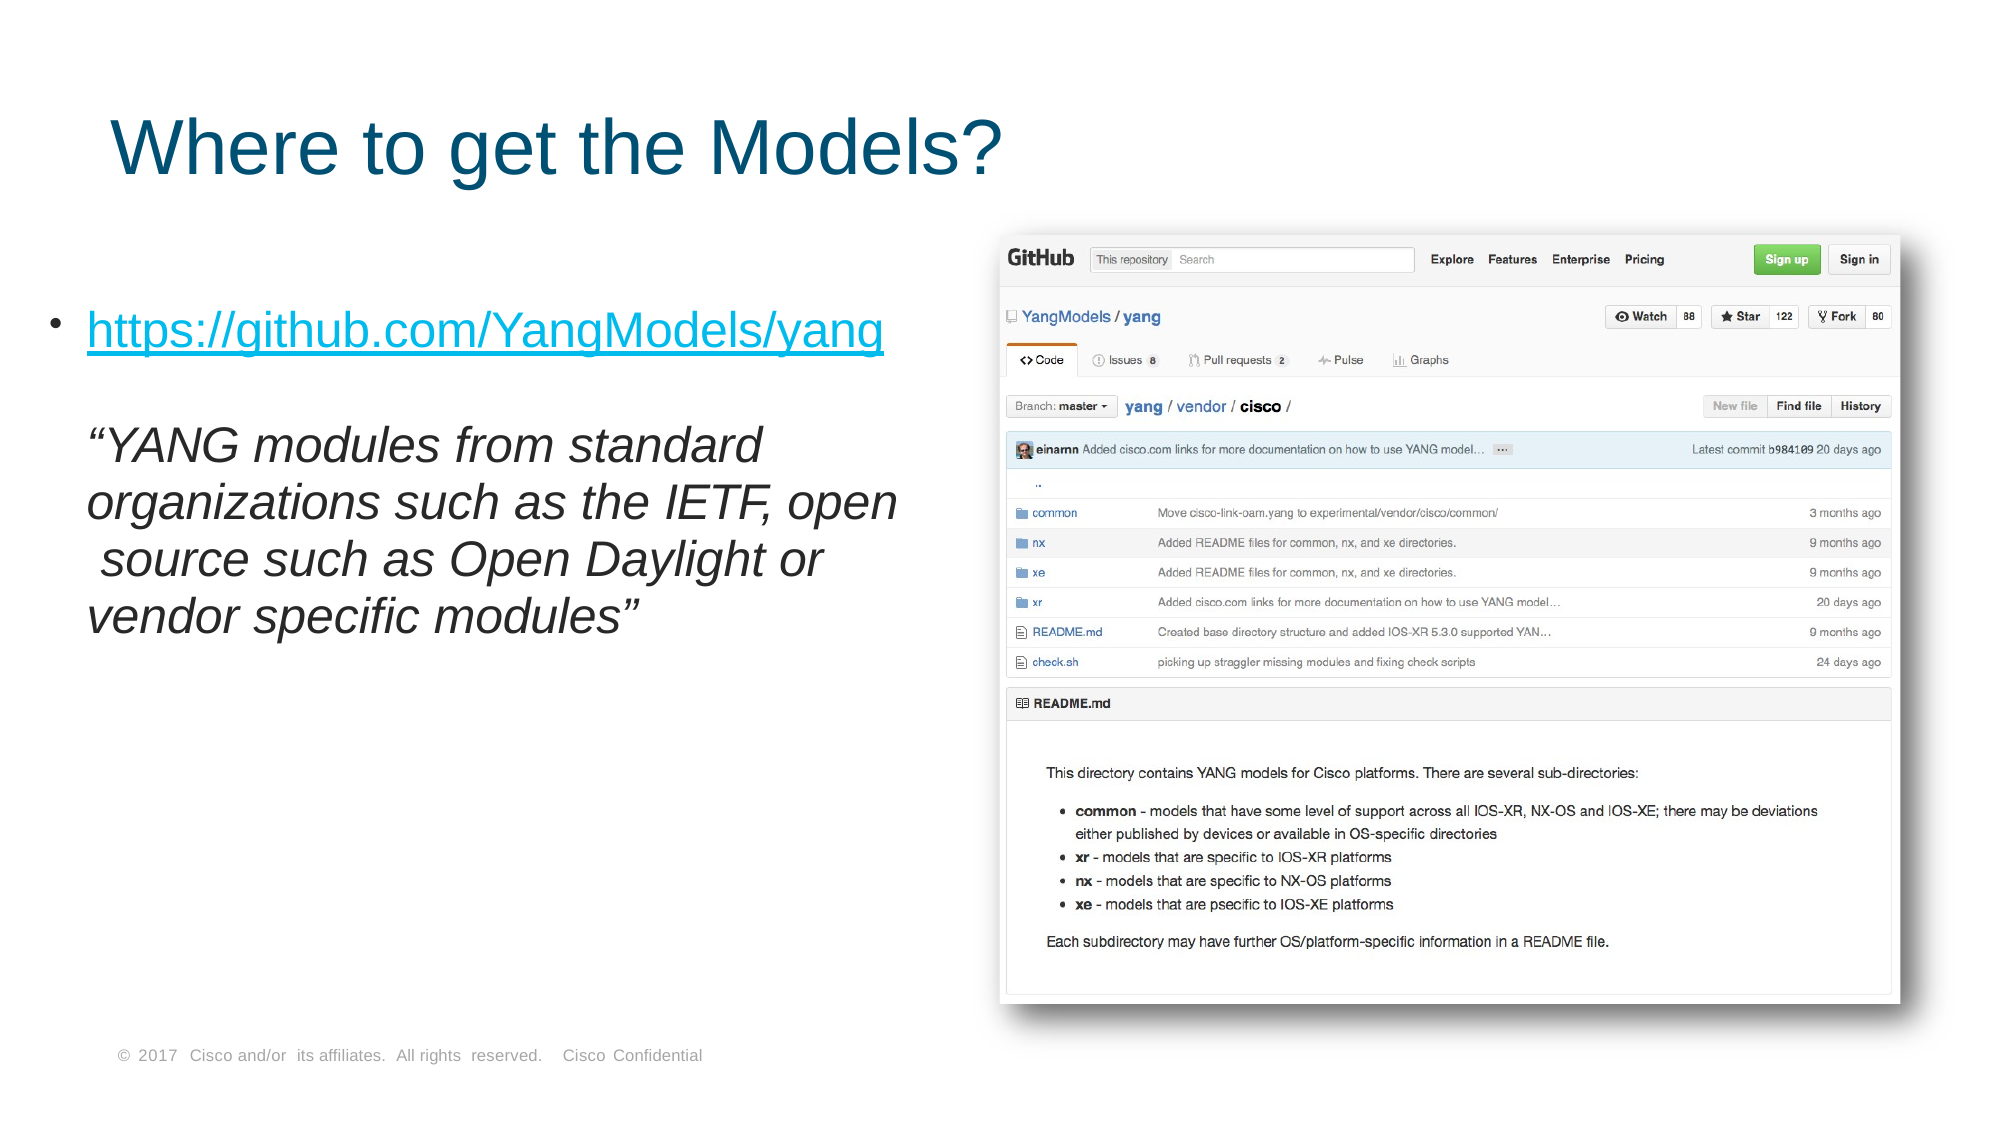

# Where to get the Models?

https://github.com/YangModels/yang

“YANG modules from standard  organizations such as the IETF, open  source such as Open Daylight or  vendor specific modules”
© 2017  Cisco and/or  its affiliates.  All rights  reserved.    Cisco Confidential